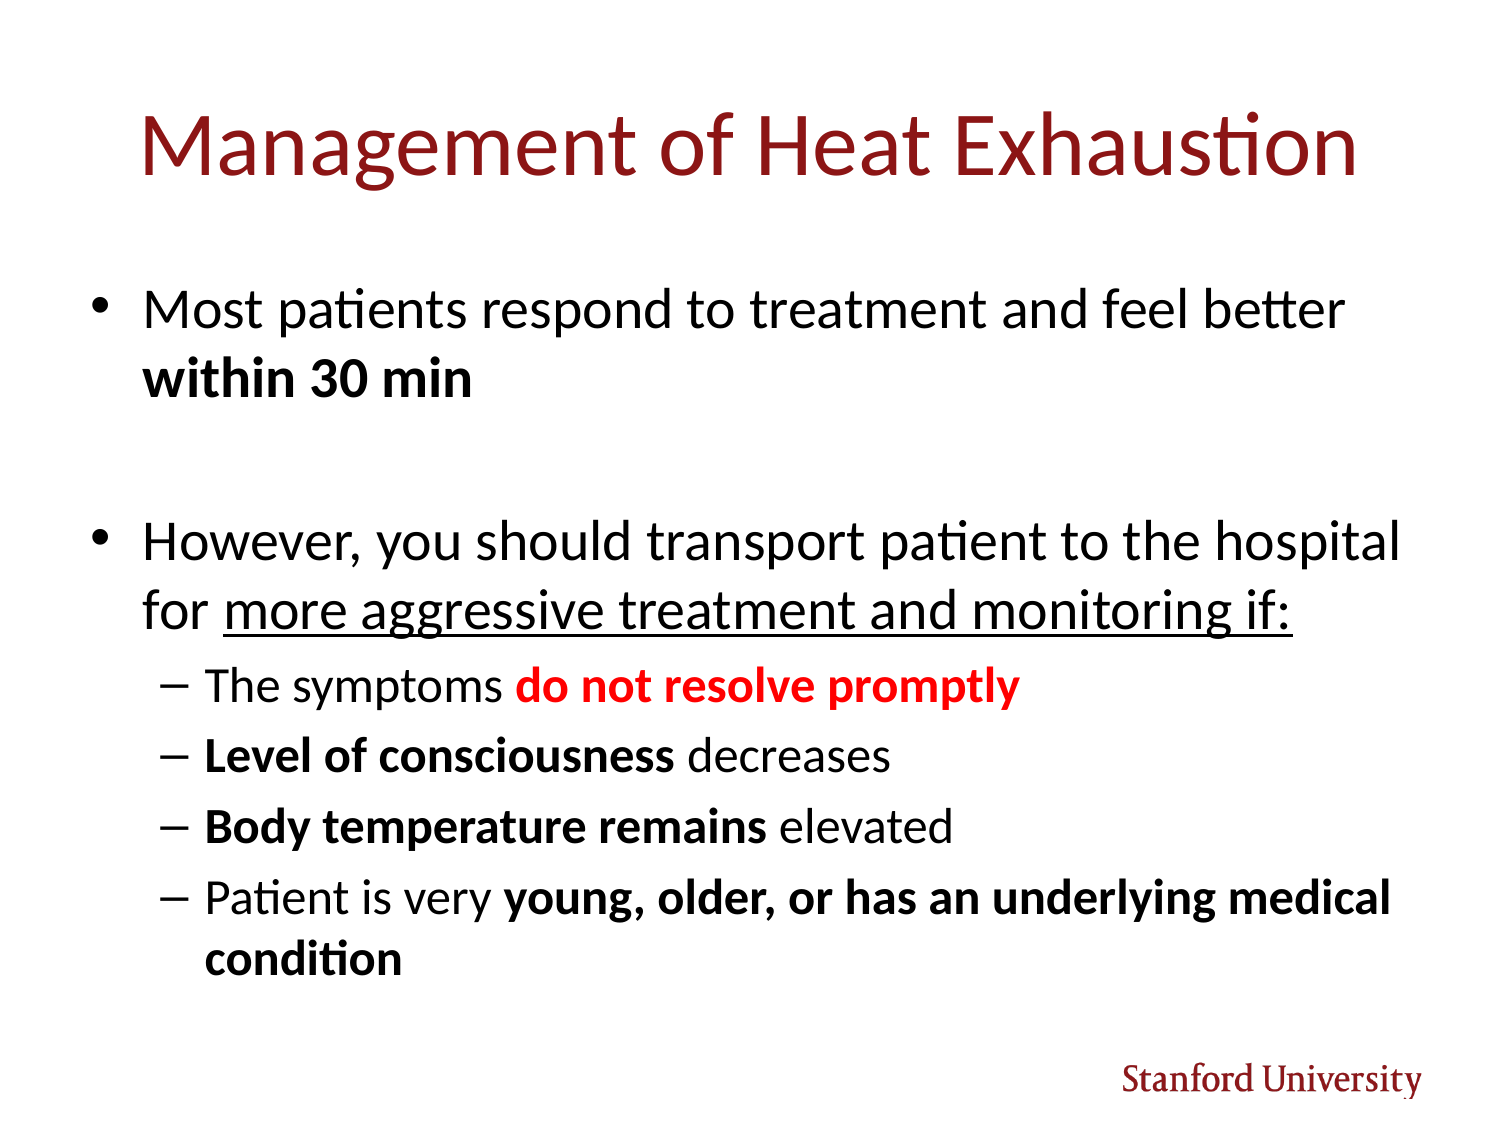

# Management of Heat Exhaustion
Most patients respond to treatment and feel better within 30 min

However, you should transport patient to the hospital for more aggressive treatment and monitoring if:
The symptoms do not resolve promptly
Level of consciousness decreases
Body temperature remains elevated
Patient is very young, older, or has an underlying medical condition